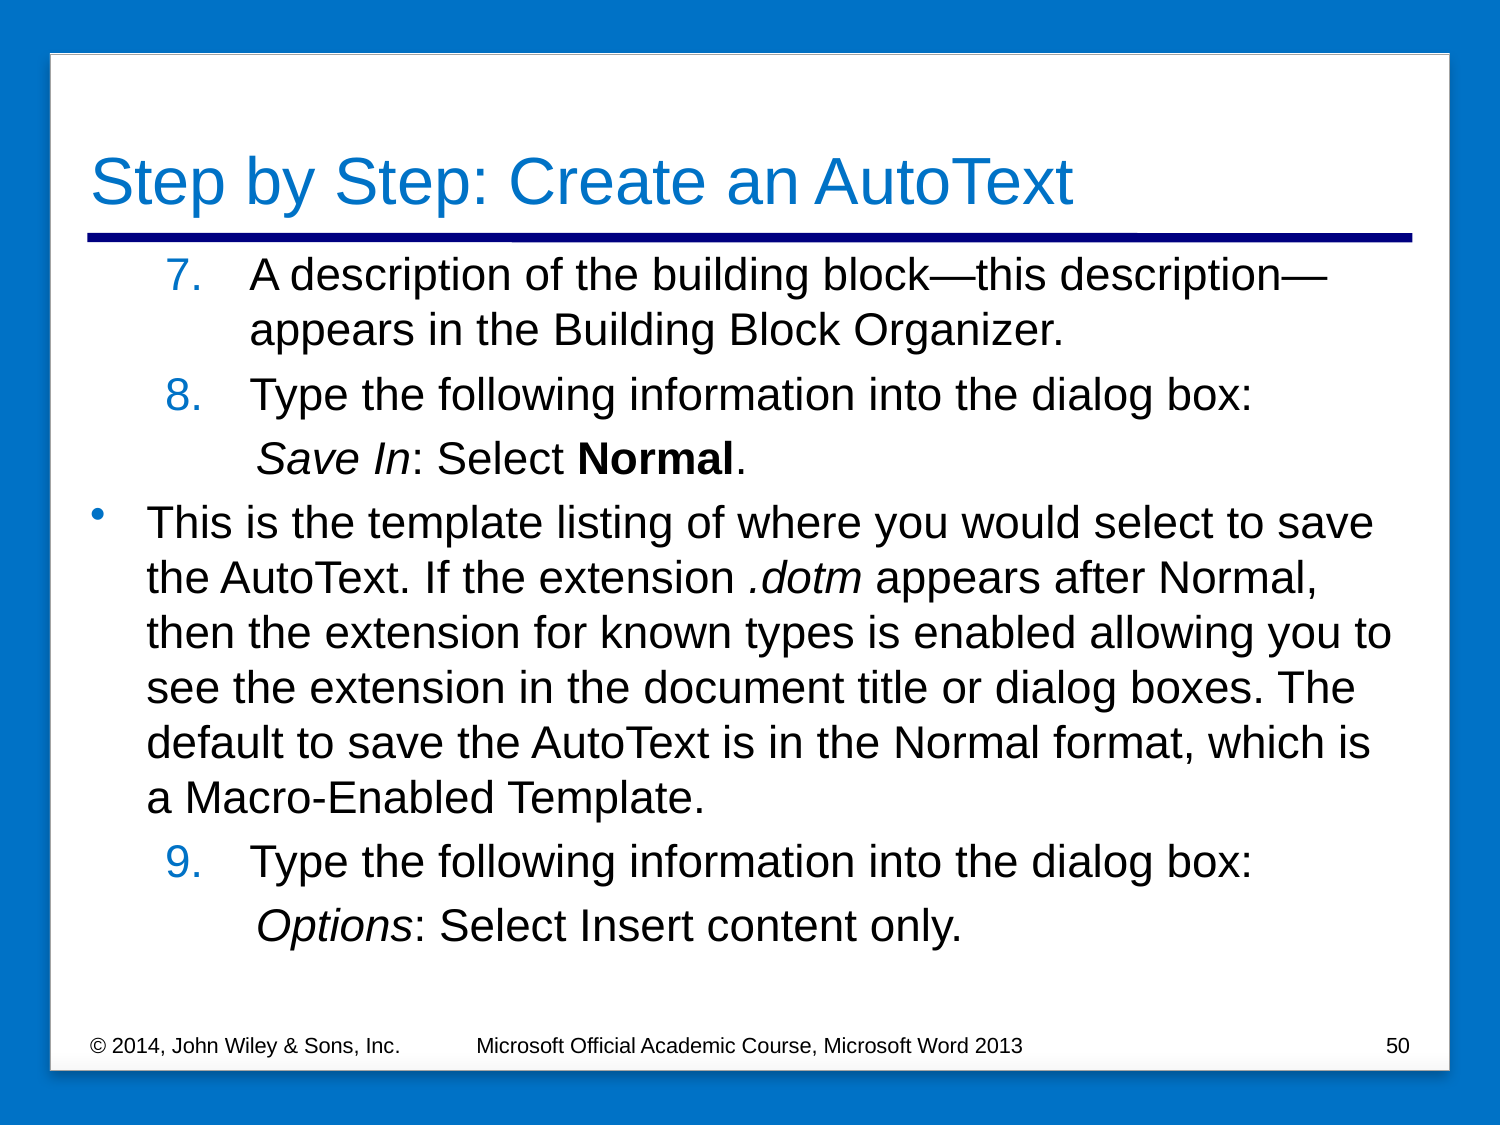

# Step by Step: Create an AutoText
A description of the building block—this description—appears in the Building Block Organizer.
Type the following information into the dialog box:
             Save In: Select Normal.
This is the template listing of where you would select to save the AutoText. If the extension .dotm appears after Normal, then the extension for known types is enabled allowing you to see the extension in the document title or dialog boxes. The default to save the AutoText is in the Normal format, which is a Macro-Enabled Template.
Type the following information into the dialog box:
             Options: Select Insert content only.

© 2014, John Wiley & Sons, Inc.
Microsoft Official Academic Course, Microsoft Word 2013
50